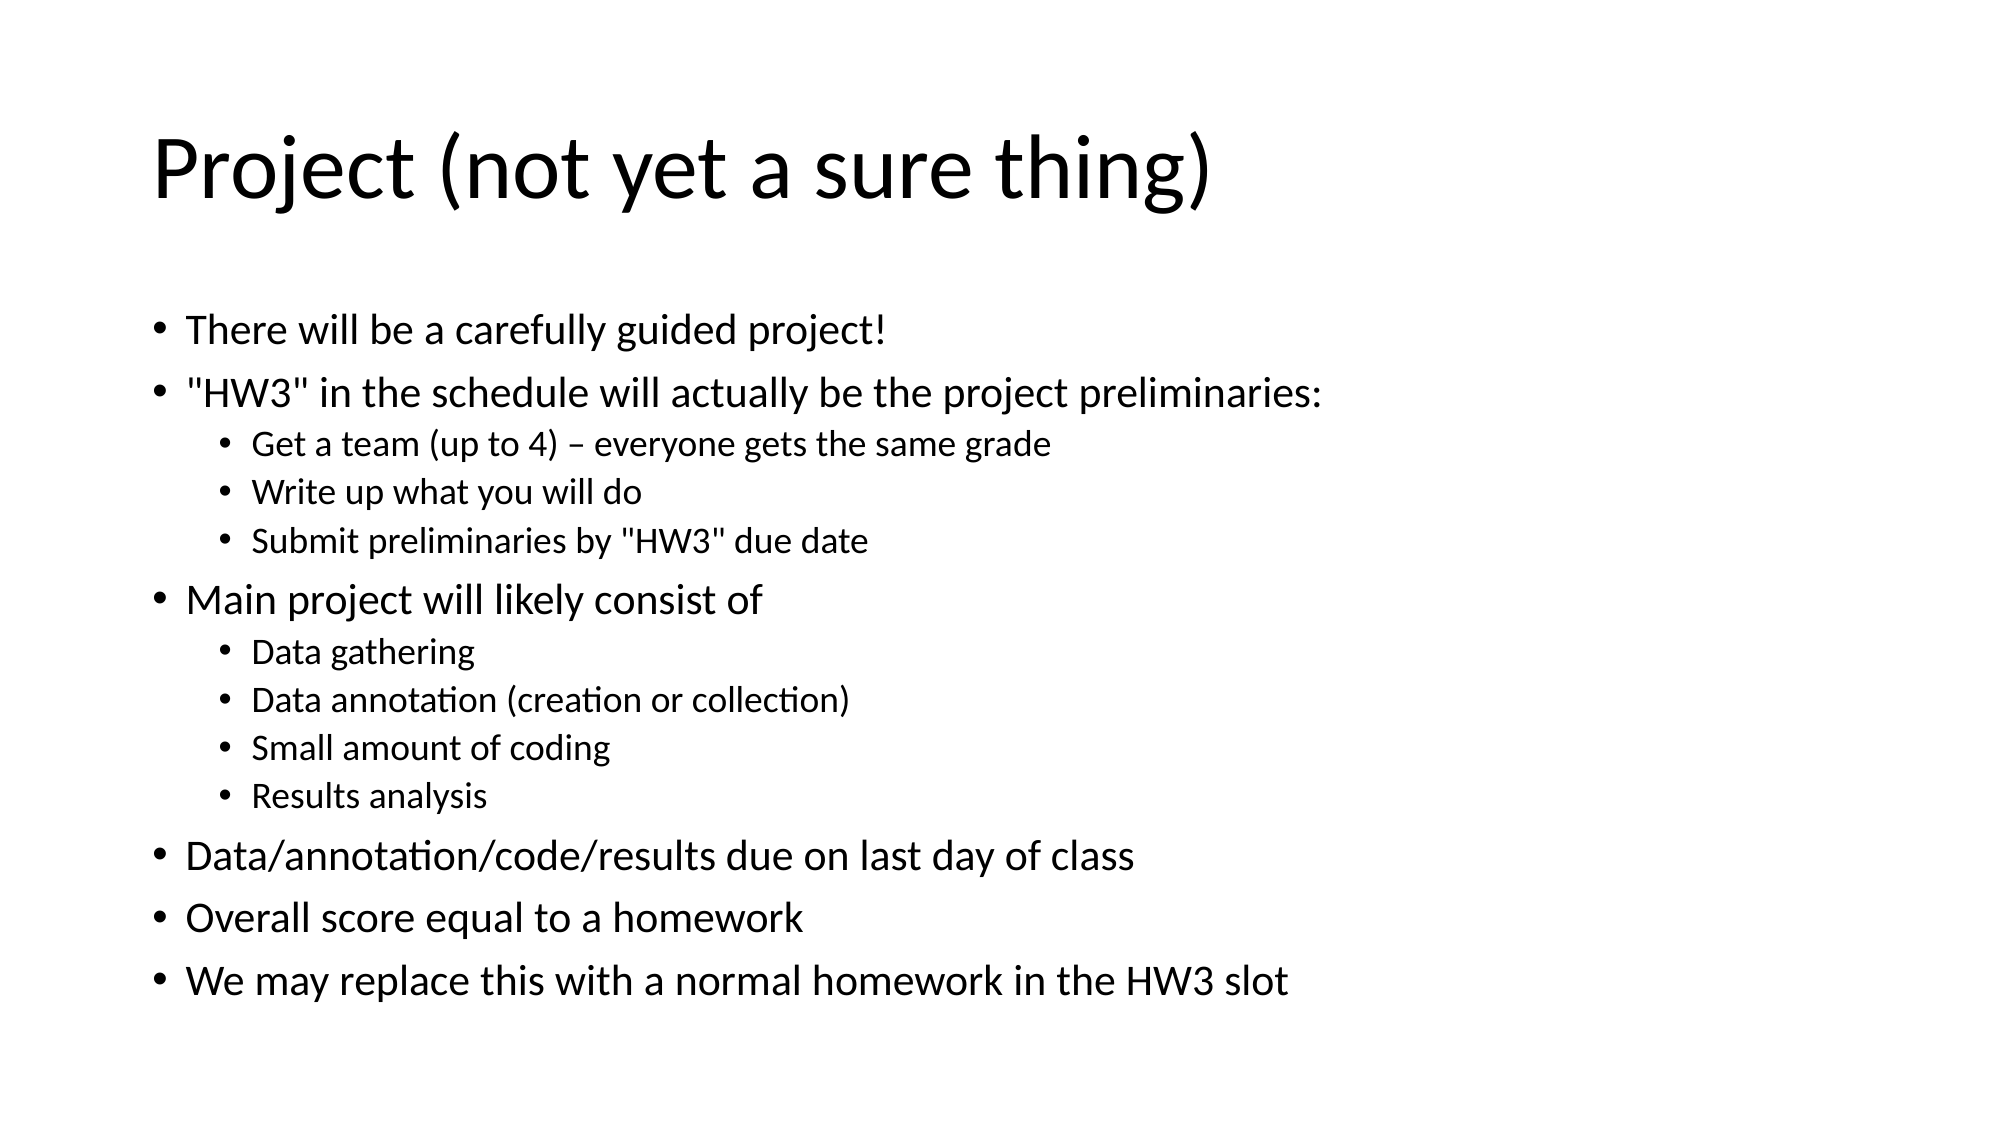

# Project (not yet a sure thing)
There will be a carefully guided project!
"HW3" in the schedule will actually be the project preliminaries:
Get a team (up to 4) – everyone gets the same grade
Write up what you will do
Submit preliminaries by "HW3" due date
Main project will likely consist of
Data gathering
Data annotation (creation or collection)
Small amount of coding
Results analysis
Data/annotation/code/results due on last day of class
Overall score equal to a homework
We may replace this with a normal homework in the HW3 slot